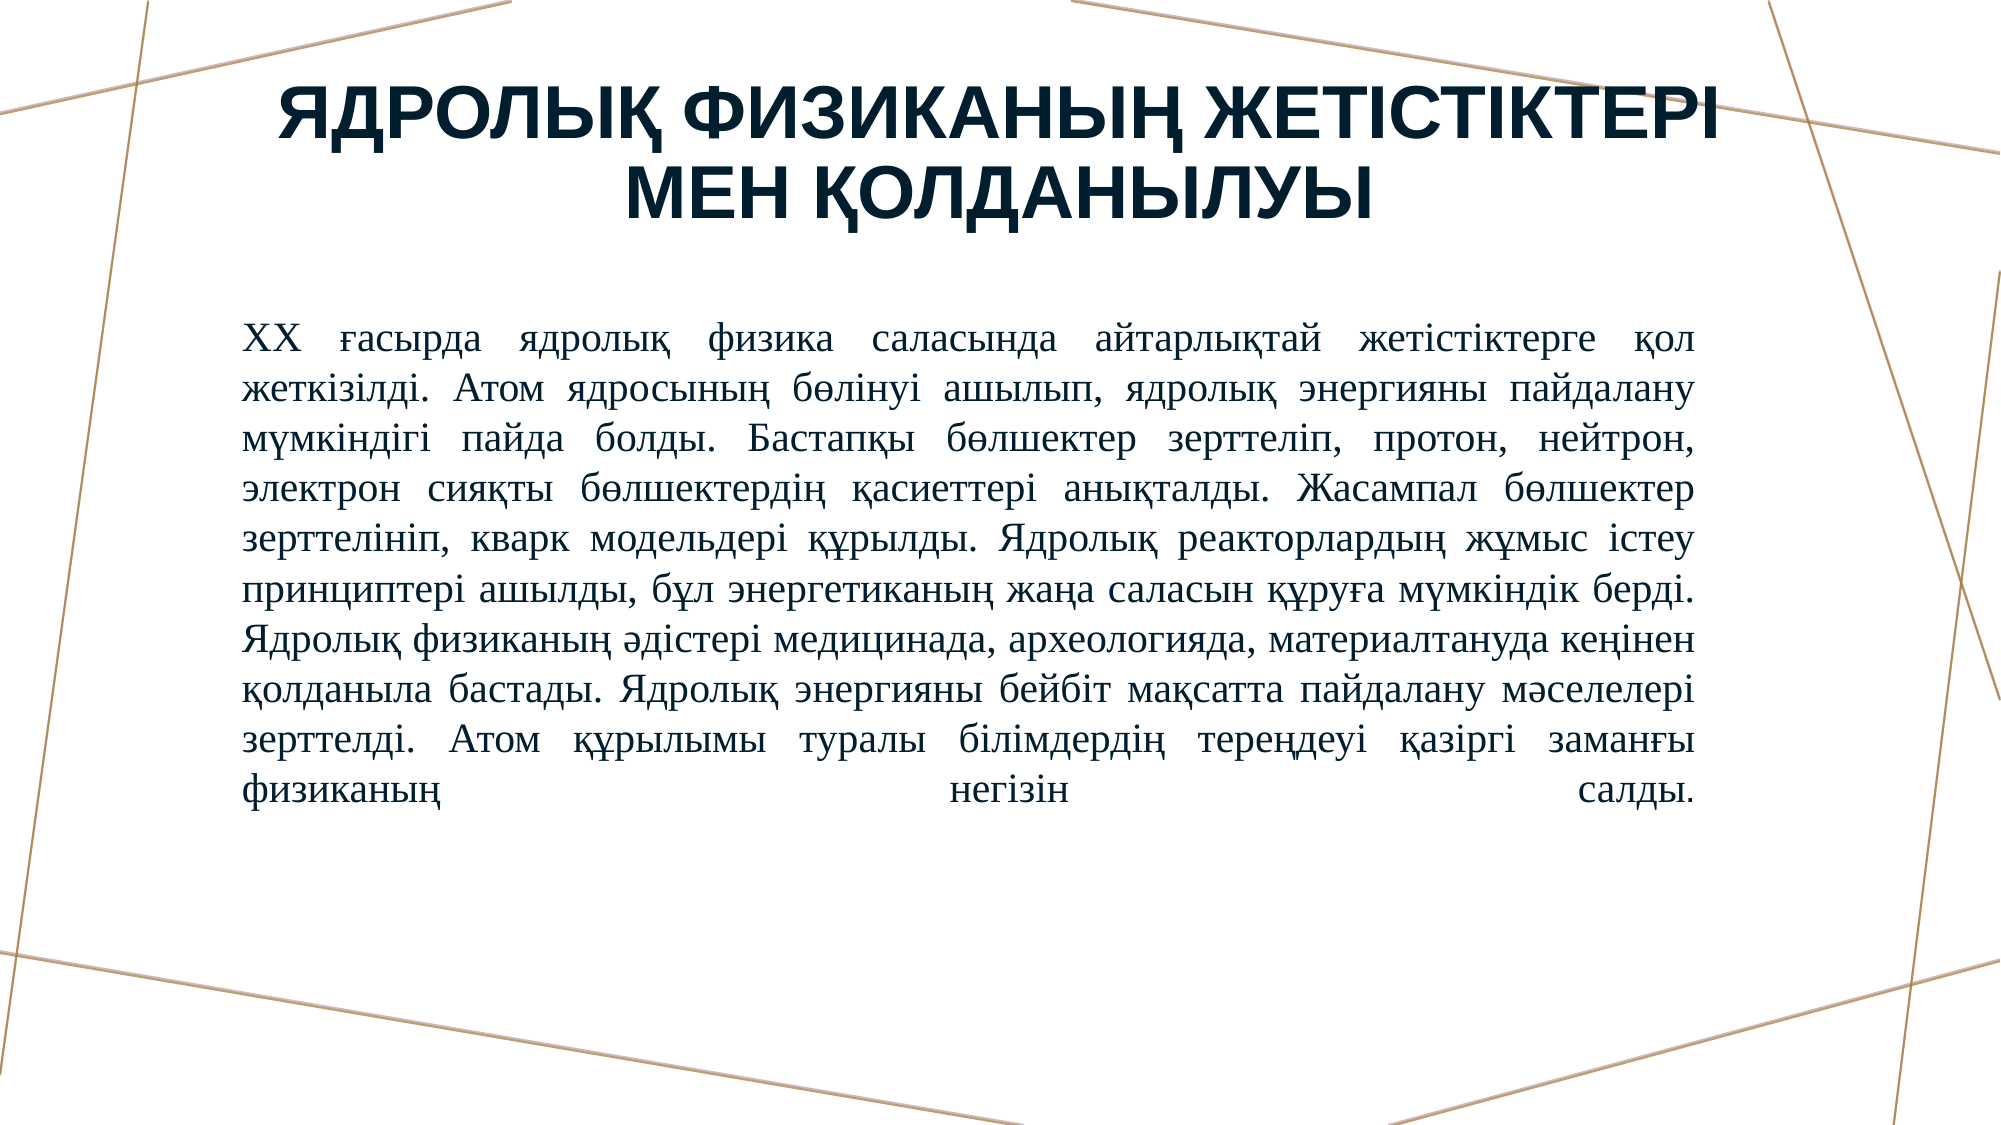

# Ядролық физиканың жетістіктері мен қолданылуы
ХХ ғасырда ядролық физика саласында айтарлықтай жетістіктерге қол жеткізілді. Атом ядросының бөлінуі ашылып, ядролық энергияны пайдалану мүмкіндігі пайда болды. Бастапқы бөлшектер зерттеліп, протон, нейтрон, электрон сияқты бөлшектердің қасиеттері анықталды. Жасампал бөлшектер зерттелініп, кварк модельдері құрылды. Ядролық реакторлардың жұмыс істеу принциптері ашылды, бұл энергетиканың жаңа саласын құруға мүмкіндік берді. Ядролық физиканың әдістері медицинада, археологияда, материалтануда кеңінен қолданыла бастады. Ядролық энергияны бейбіт мақсатта пайдалану мәселелері зерттелді. Атом құрылымы туралы білімдердің тереңдеуі қазіргі заманғы физиканың негізін салды.